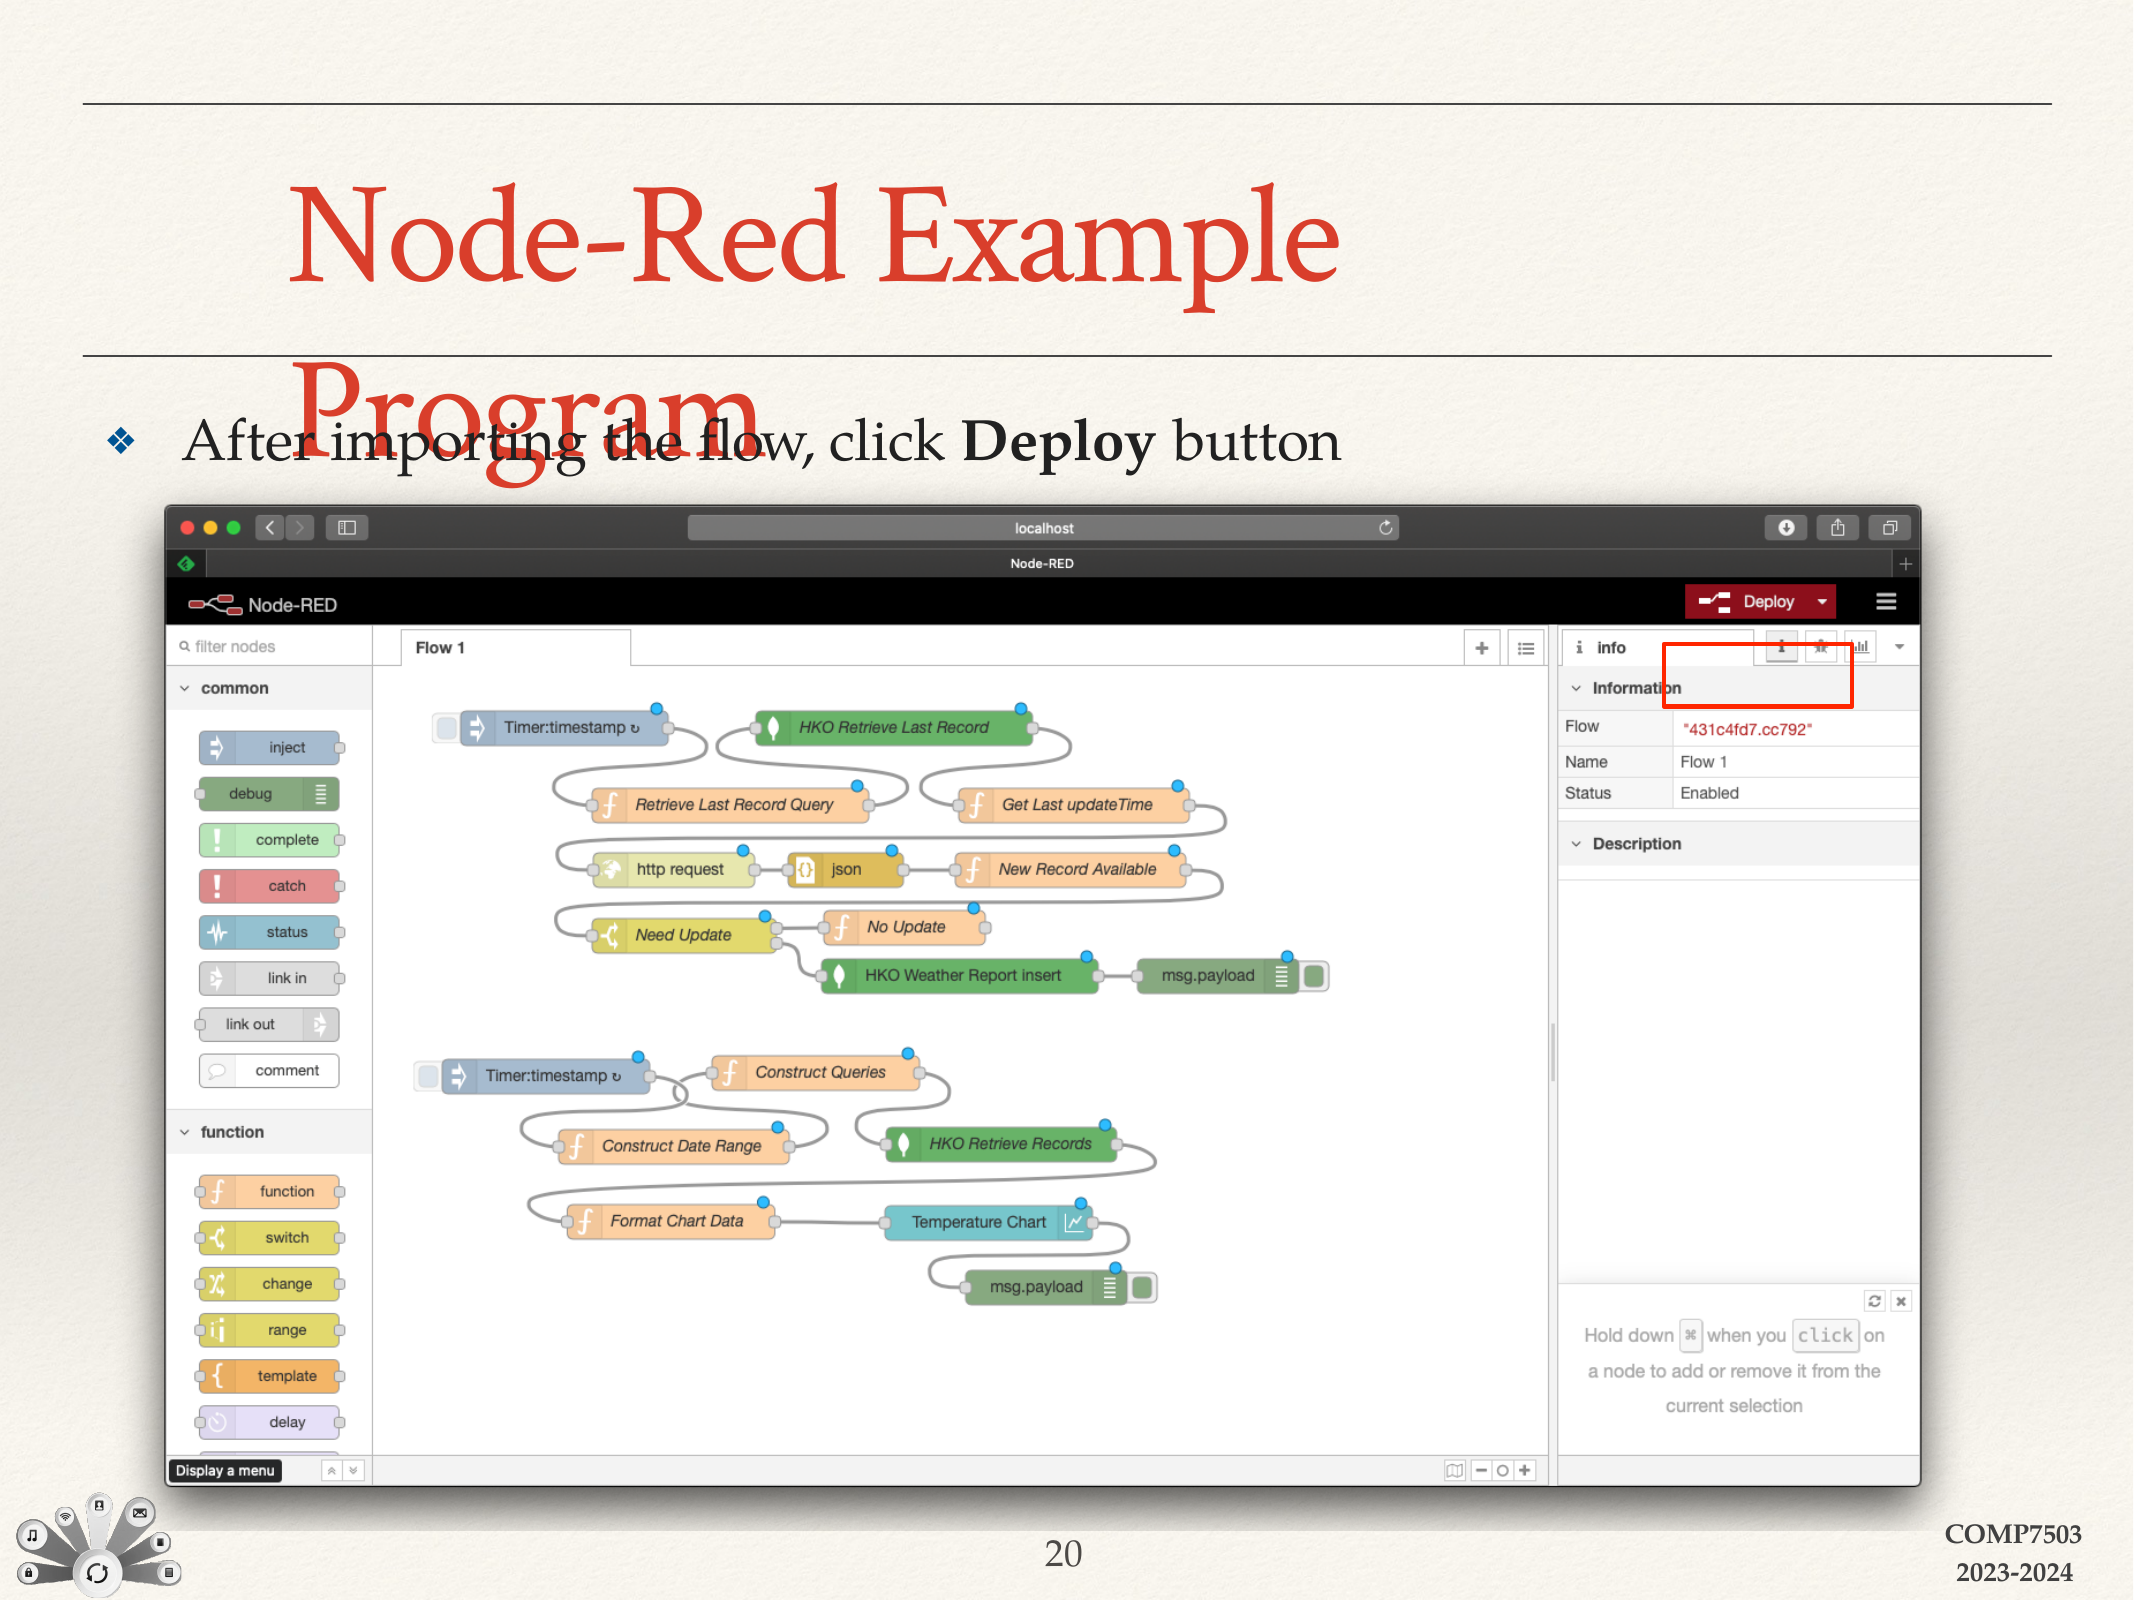

# Node-Red Example Program
After importing the flow, click Deploy button
❖

COMP7503
2023-2024
20